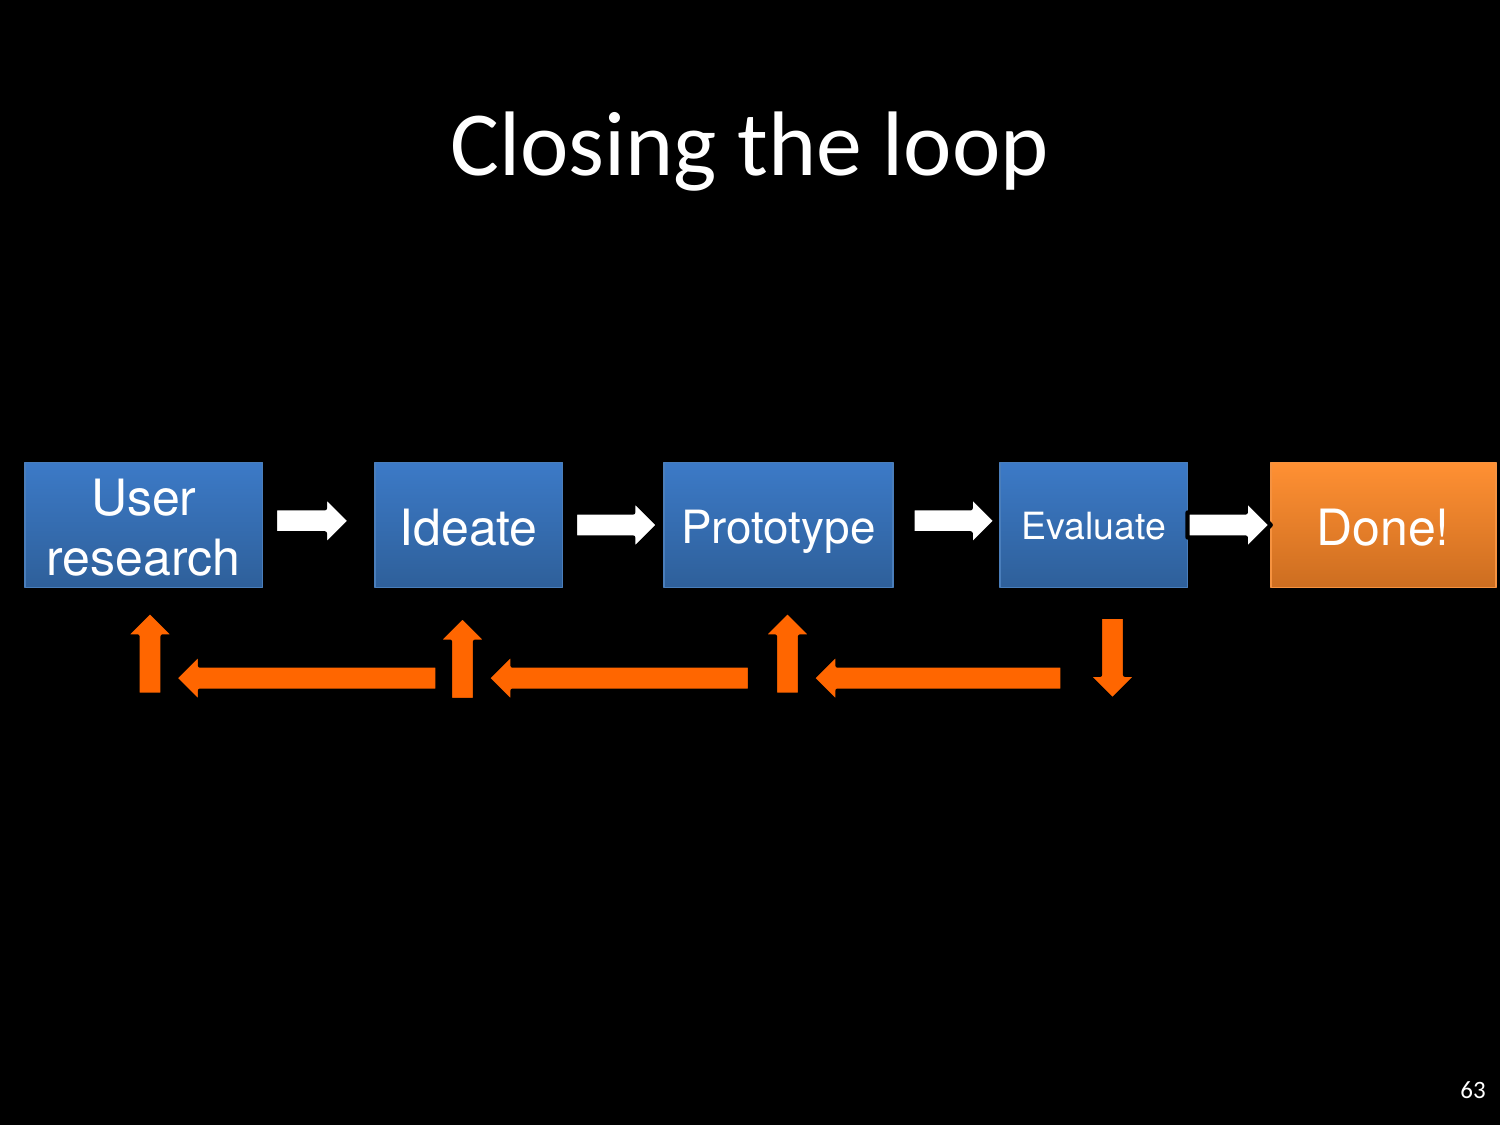

# Closing the loop
User research
Ideate
Prototype
Evaluate
Done!

63